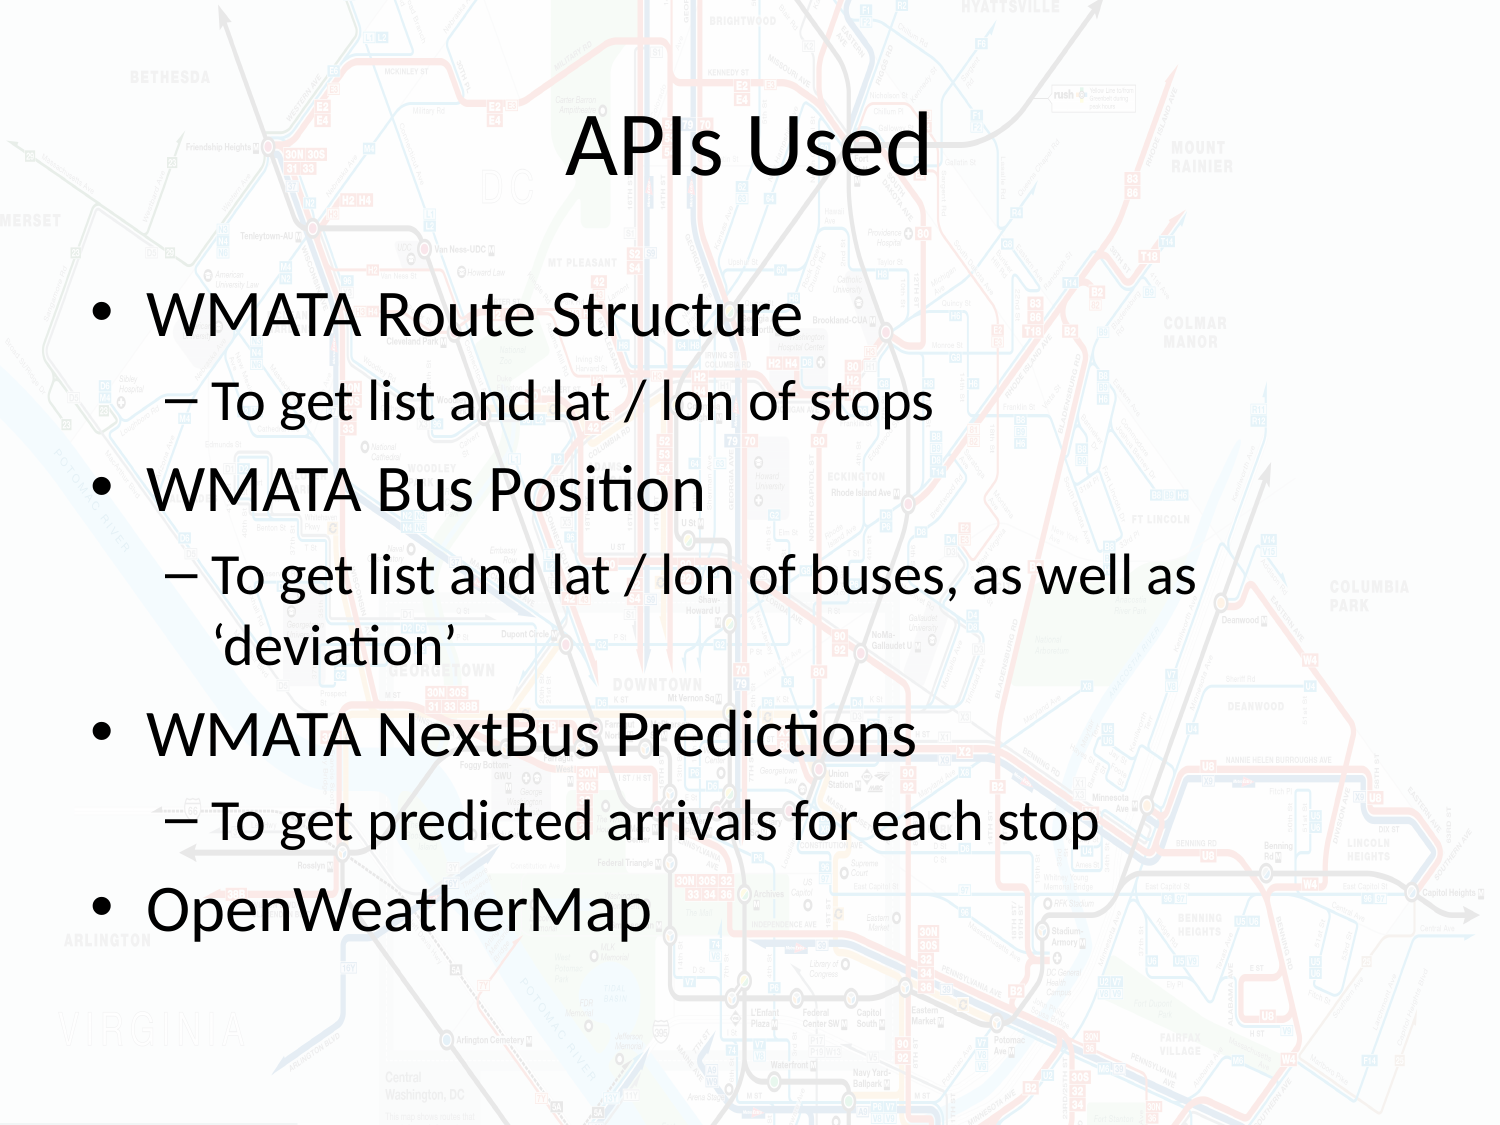

# APIs Used
WMATA Route Structure
To get list and lat / lon of stops
WMATA Bus Position
To get list and lat / lon of buses, as well as ‘deviation’
WMATA NextBus Predictions
To get predicted arrivals for each stop
OpenWeatherMap